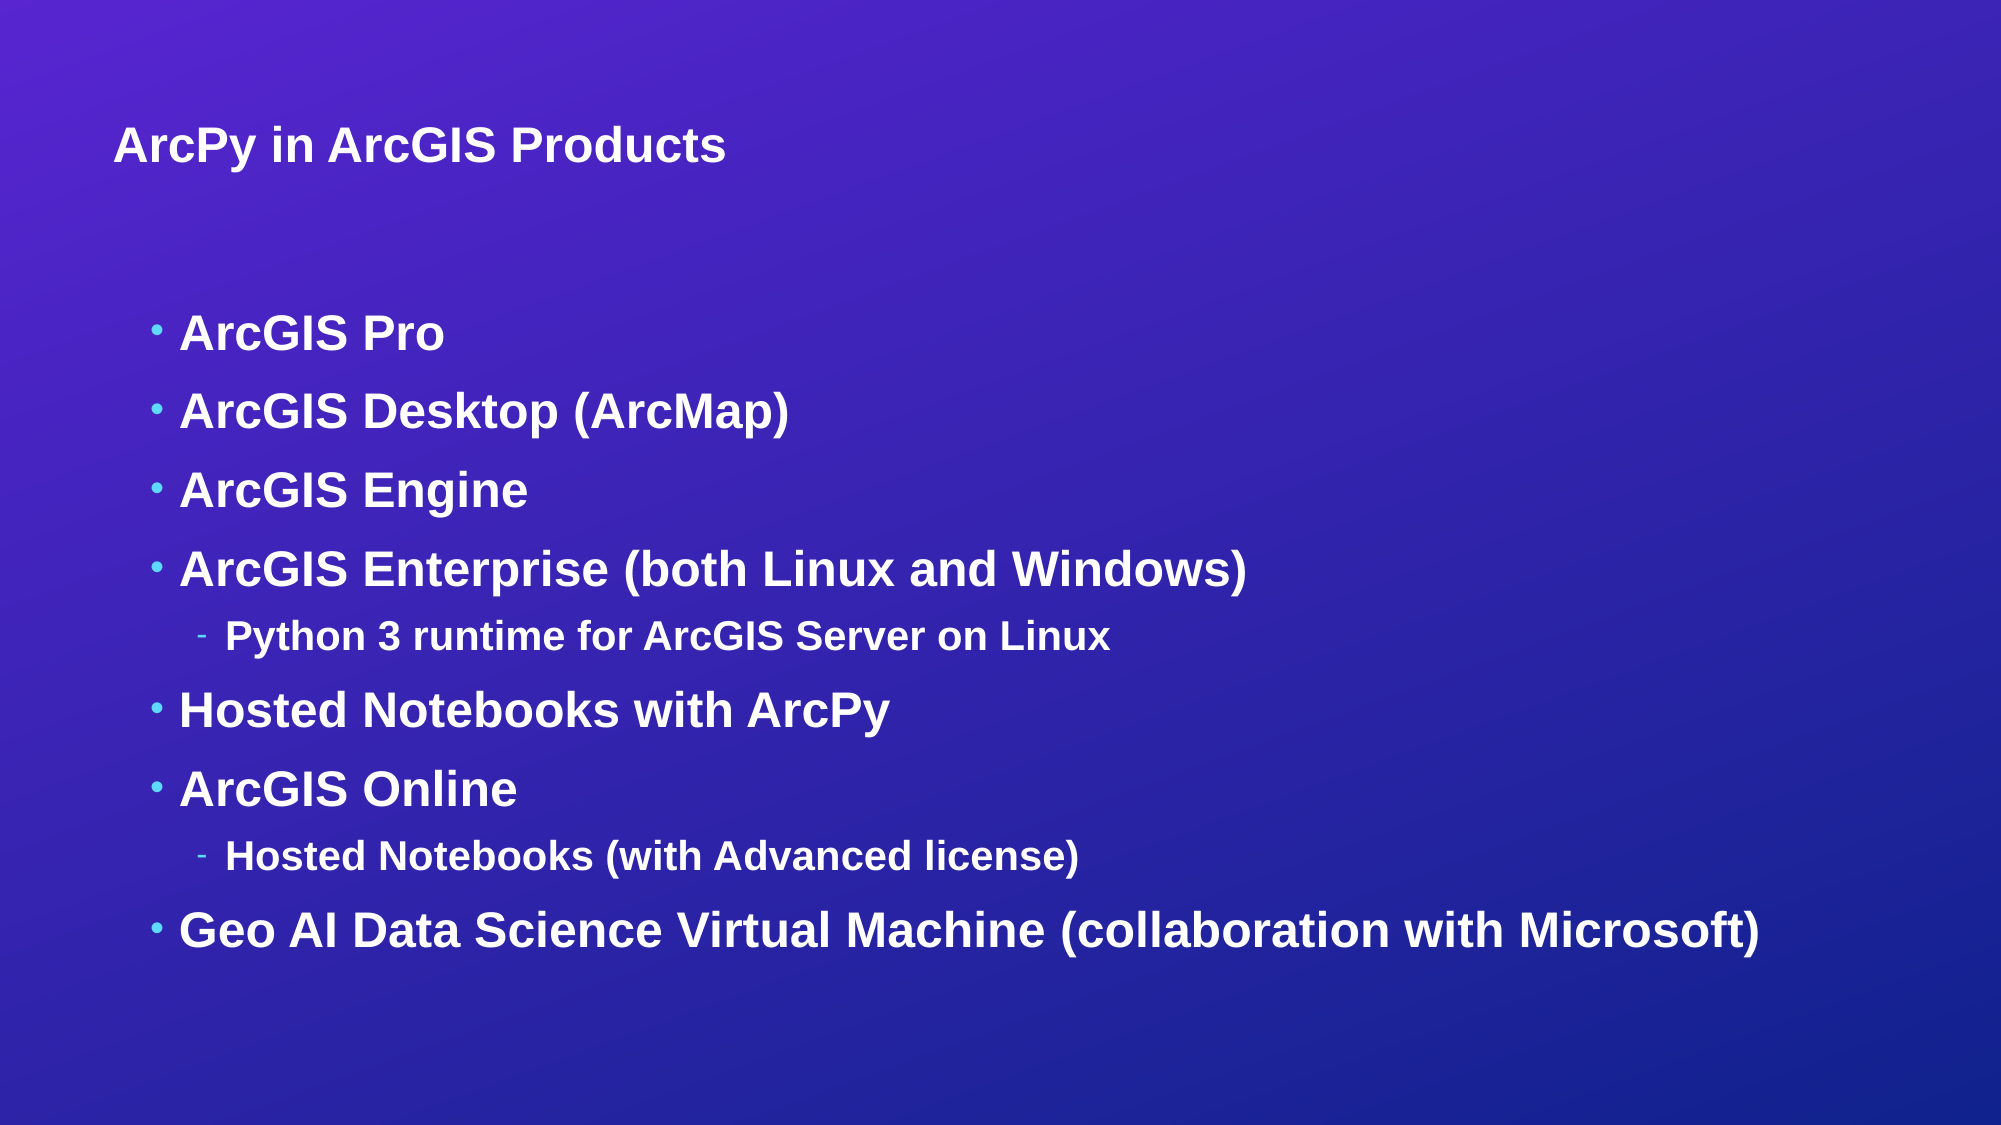

# ArcPy in ArcGIS Products
ArcGIS Pro
ArcGIS Desktop (ArcMap)
ArcGIS Engine
ArcGIS Enterprise (both Linux and Windows)
Python 3 runtime for ArcGIS Server on Linux
Hosted Notebooks with ArcPy
ArcGIS Online
Hosted Notebooks (with Advanced license)
Geo AI Data Science Virtual Machine (collaboration with Microsoft)